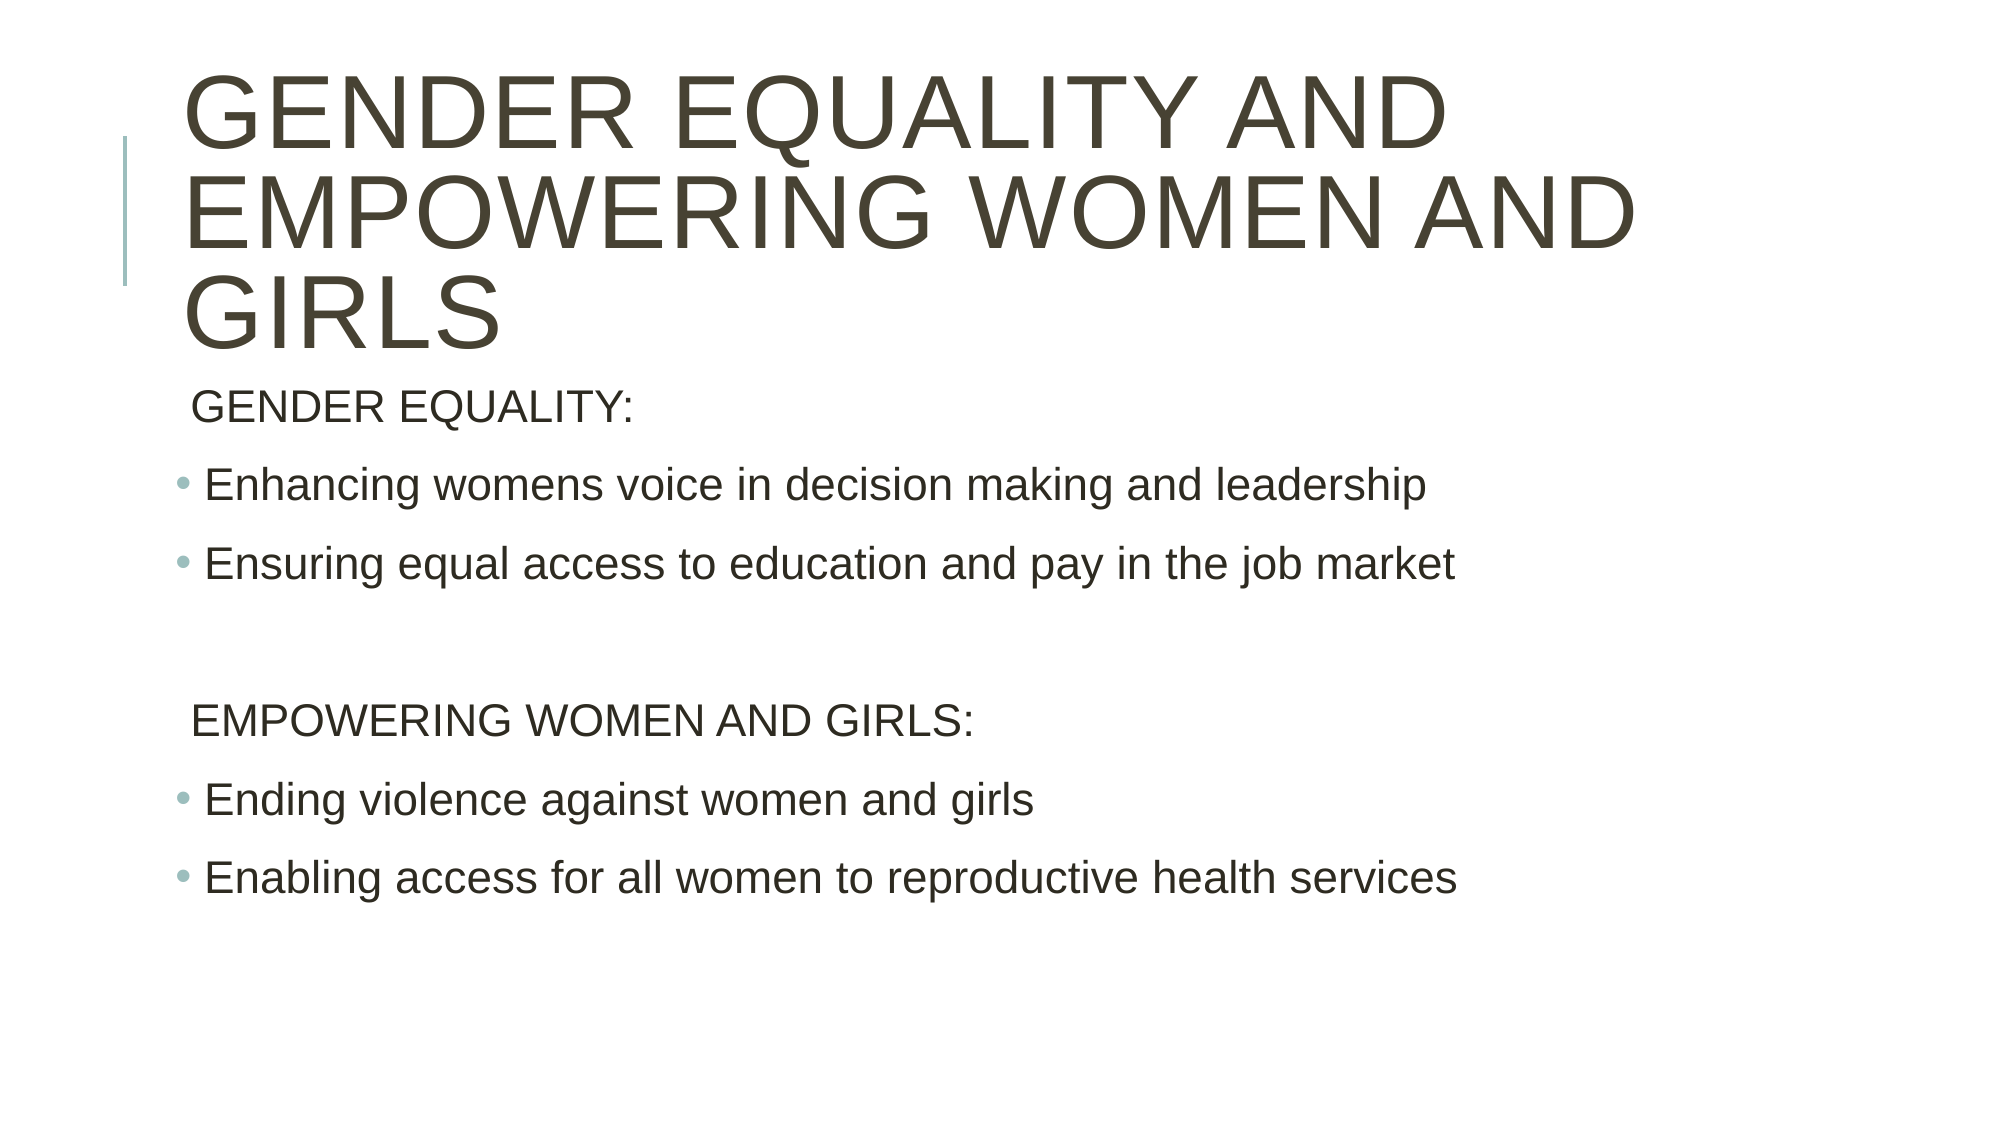

# Gender equality and empowering women and girls
GENDER EQUALITY:
 Enhancing womens voice in decision making and leadership
 Ensuring equal access to education and pay in the job market

EMPOWERING WOMEN AND GIRLS:
 Ending violence against women and girls
 Enabling access for all women to reproductive health services